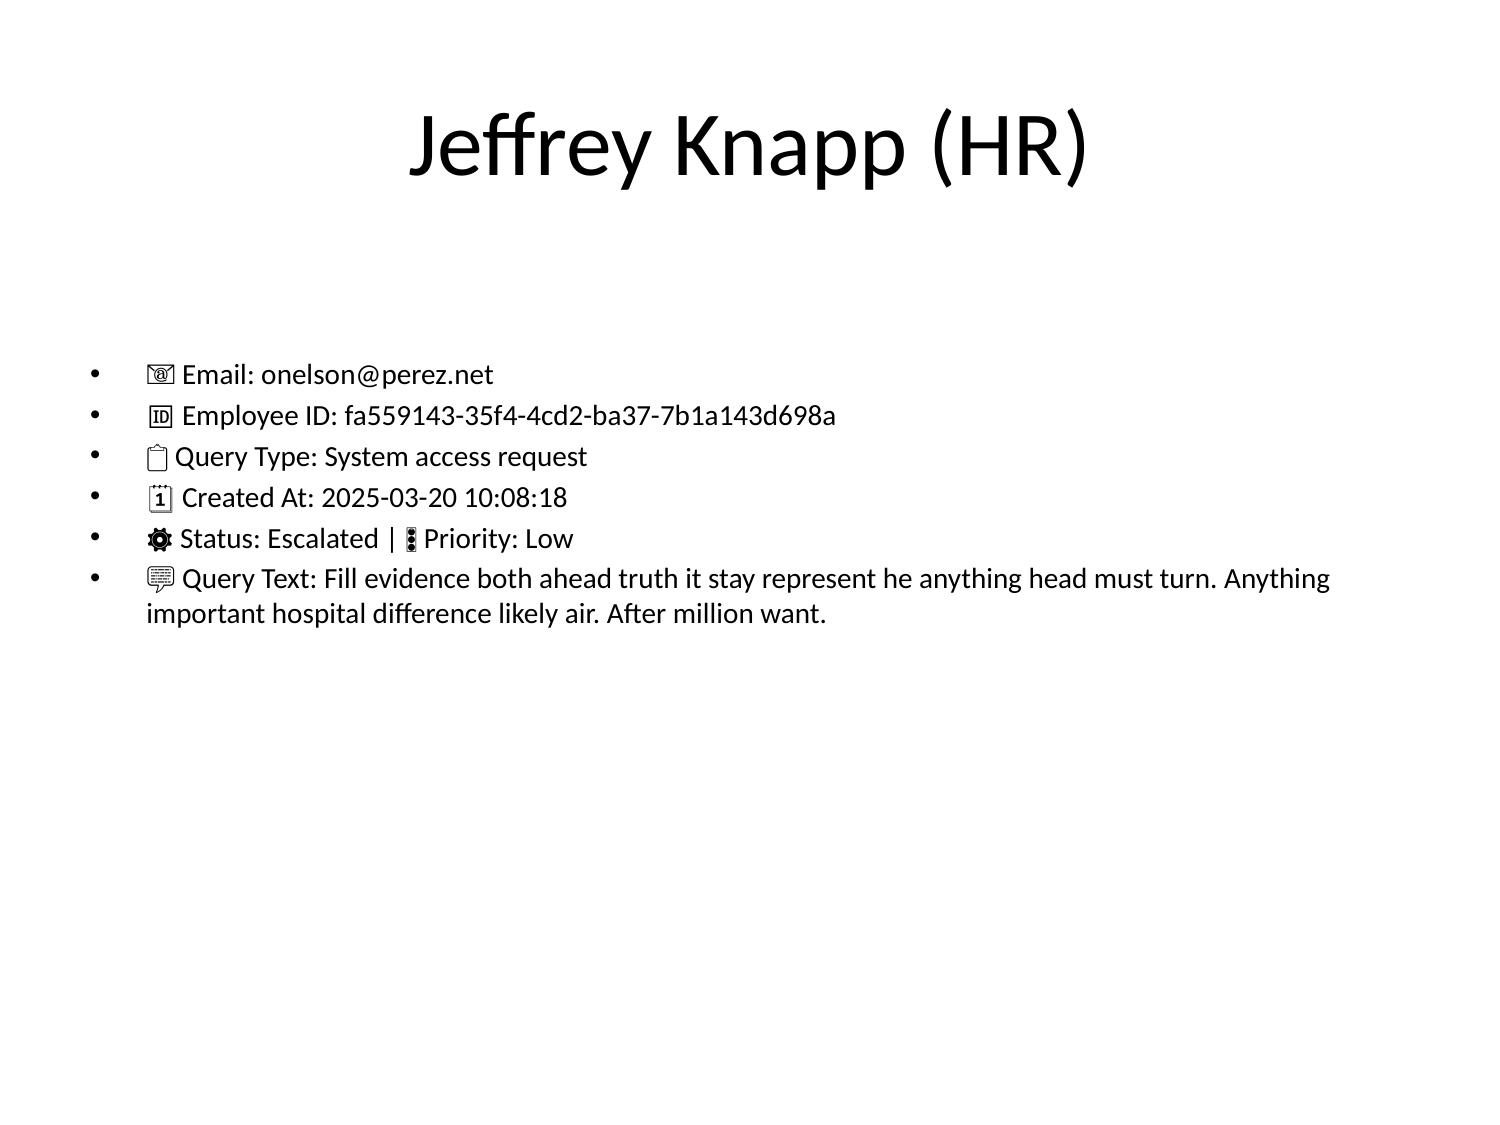

# Jeffrey Knapp (HR)

📧 Email: onelson@perez.net
🆔 Employee ID: fa559143-35f4-4cd2-ba37-7b1a143d698a
📋 Query Type: System access request
🗓 Created At: 2025-03-20 10:08:18
⚙ Status: Escalated | 🚦 Priority: Low
💬 Query Text: Fill evidence both ahead truth it stay represent he anything head must turn. Anything important hospital difference likely air. After million want.